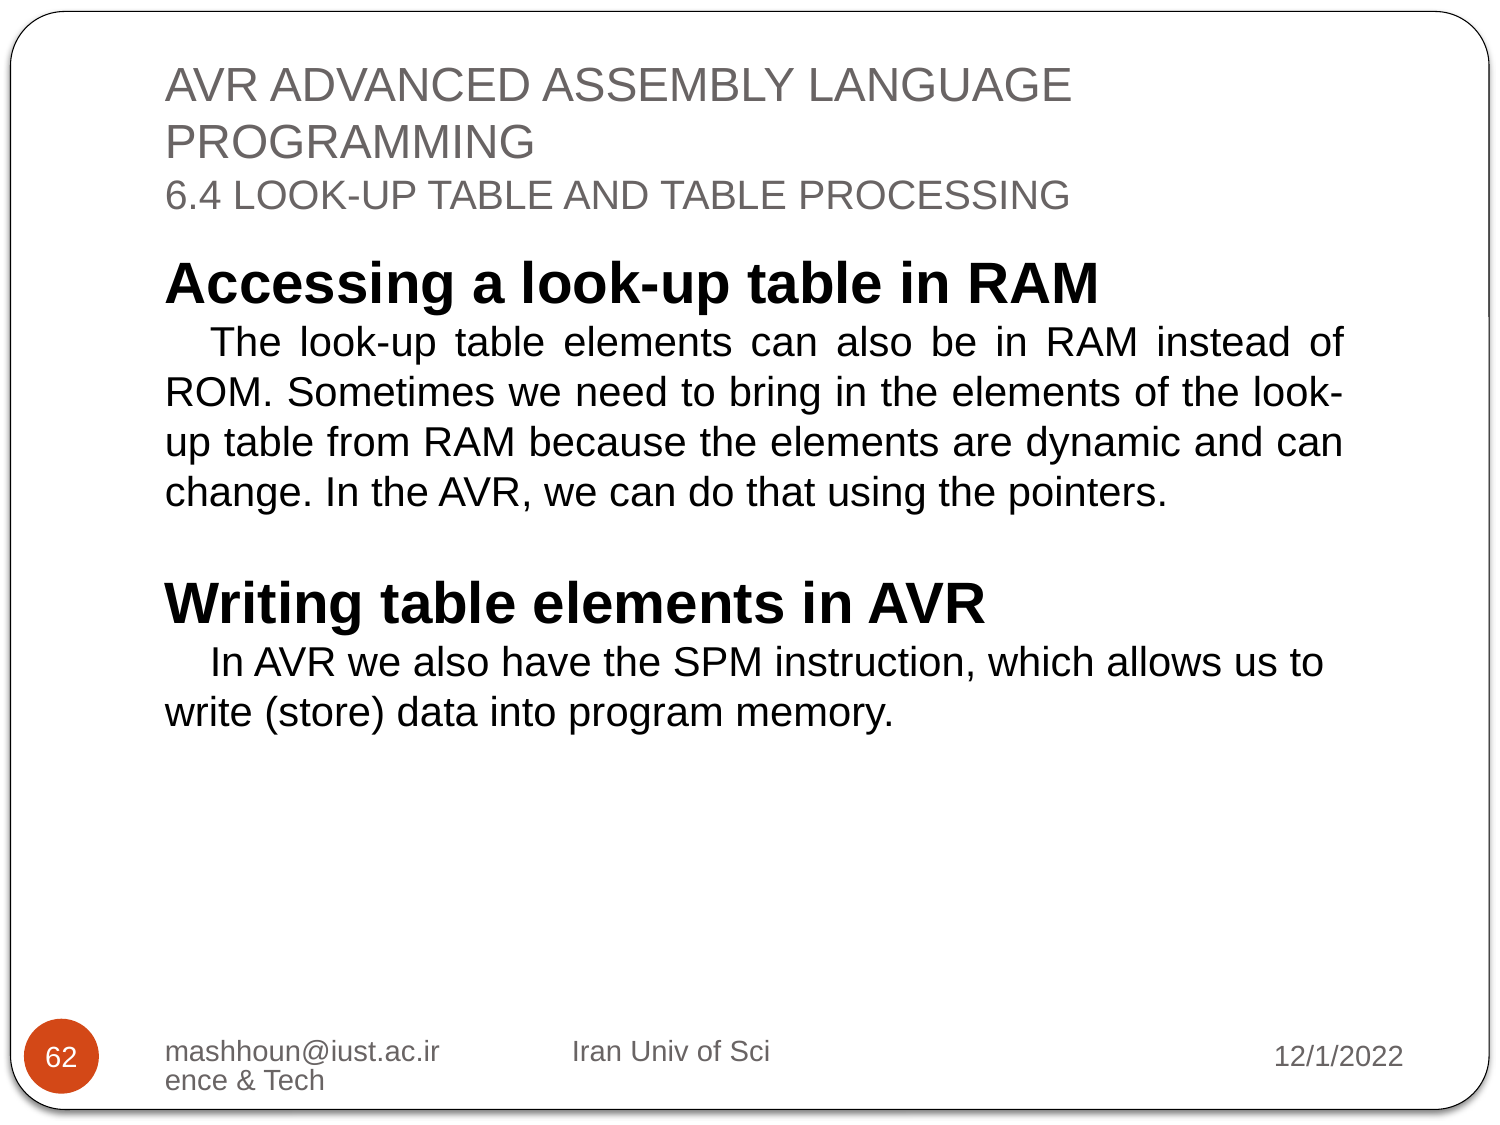

# AVR ADVANCED ASSEMBLY LANGUAGE PROGRAMMING 6.4 LOOK-UP TABLE AND TABLE PROCESSING
Accessing a look-up table in RAM
The look-up table elements can also be in RAM instead of ROM. Sometimes we need to bring in the elements of the look-up table from RAM because the elements are dynamic and can change. In the AVR, we can do that using the pointers.

Writing table elements in AVR
In AVR we also have the SPM instruction, which allows us to write (store) data into program memory.

mashhoun@iust.ac.ir                Iran Univ of Science & Tech
12/1/2022
62